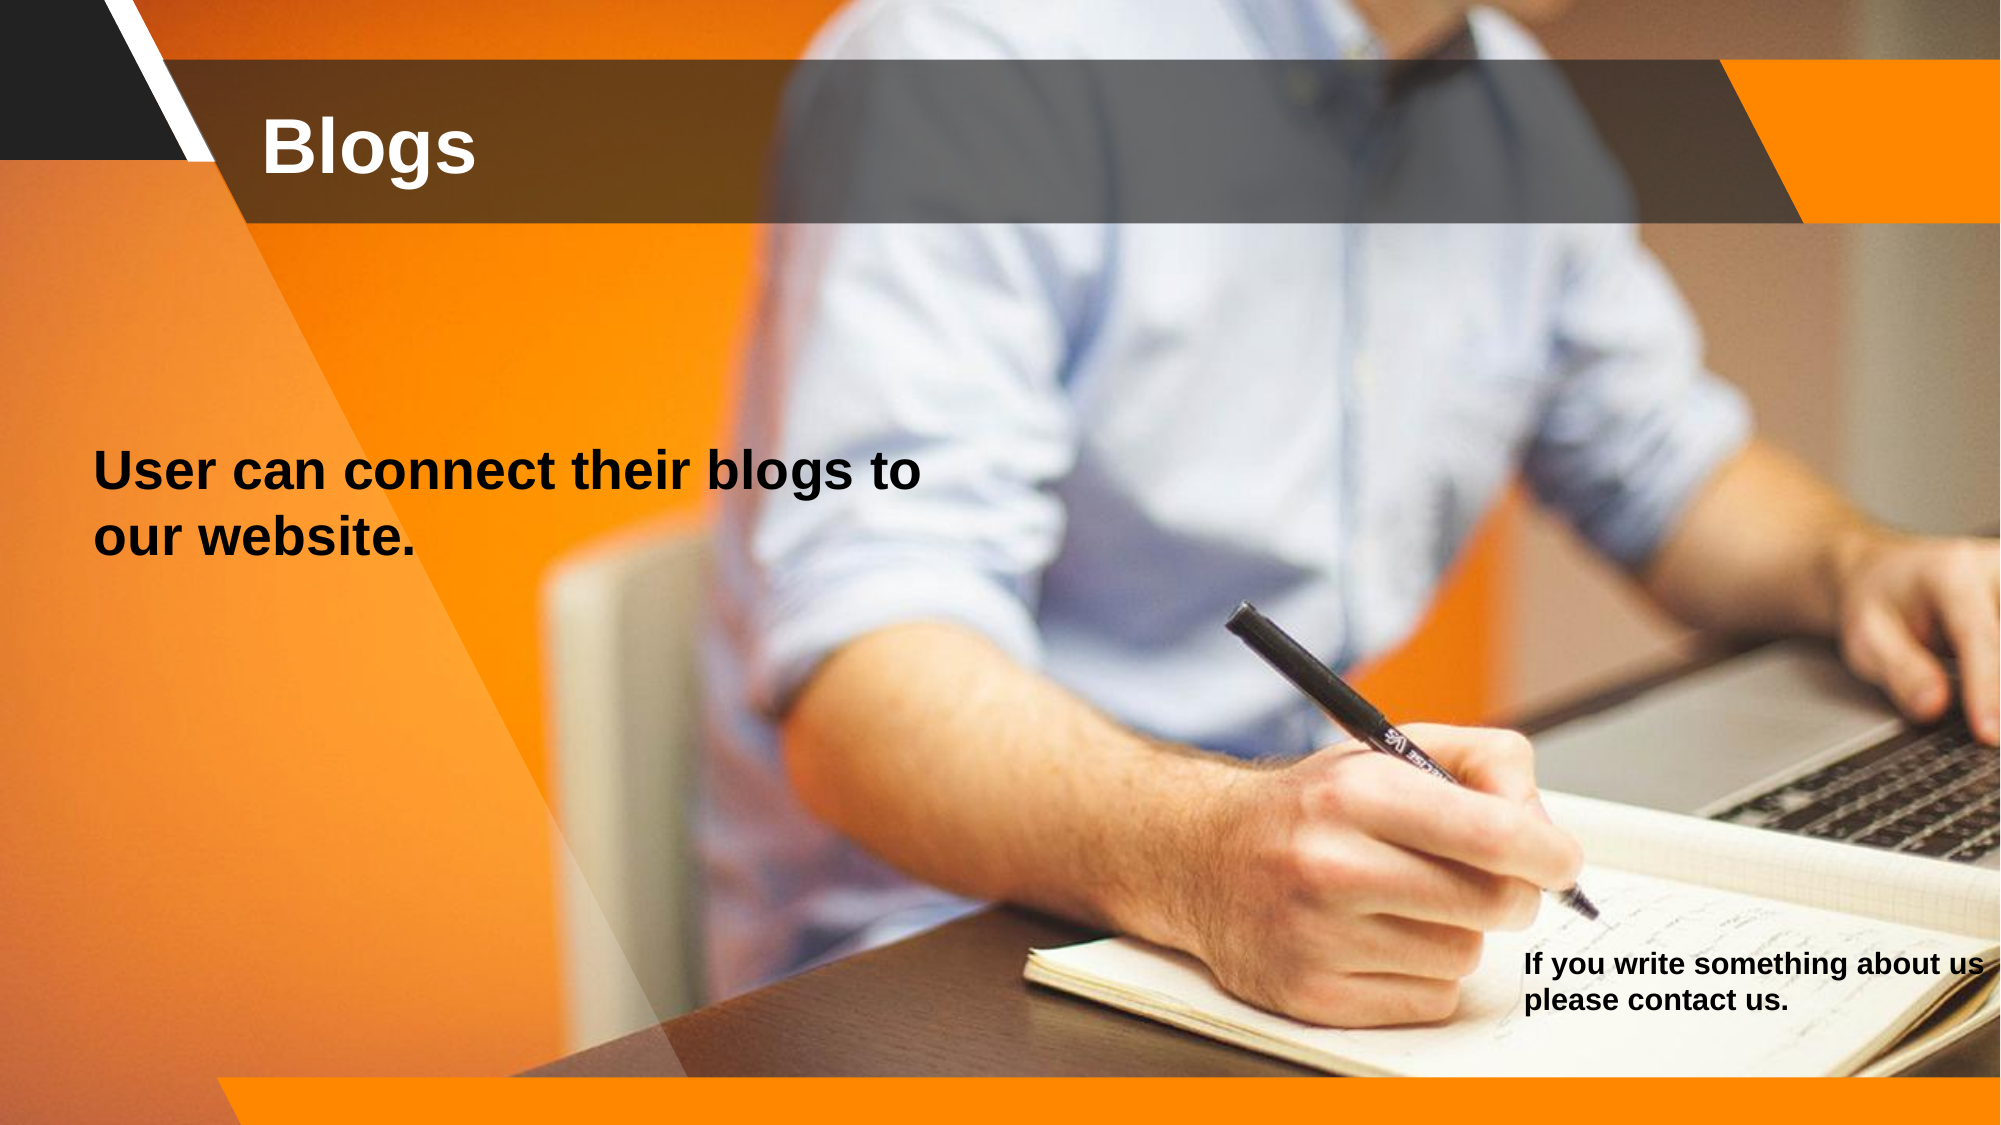

# Blogs
User can connect their blogs to our website.
If you write something about us please contact us.